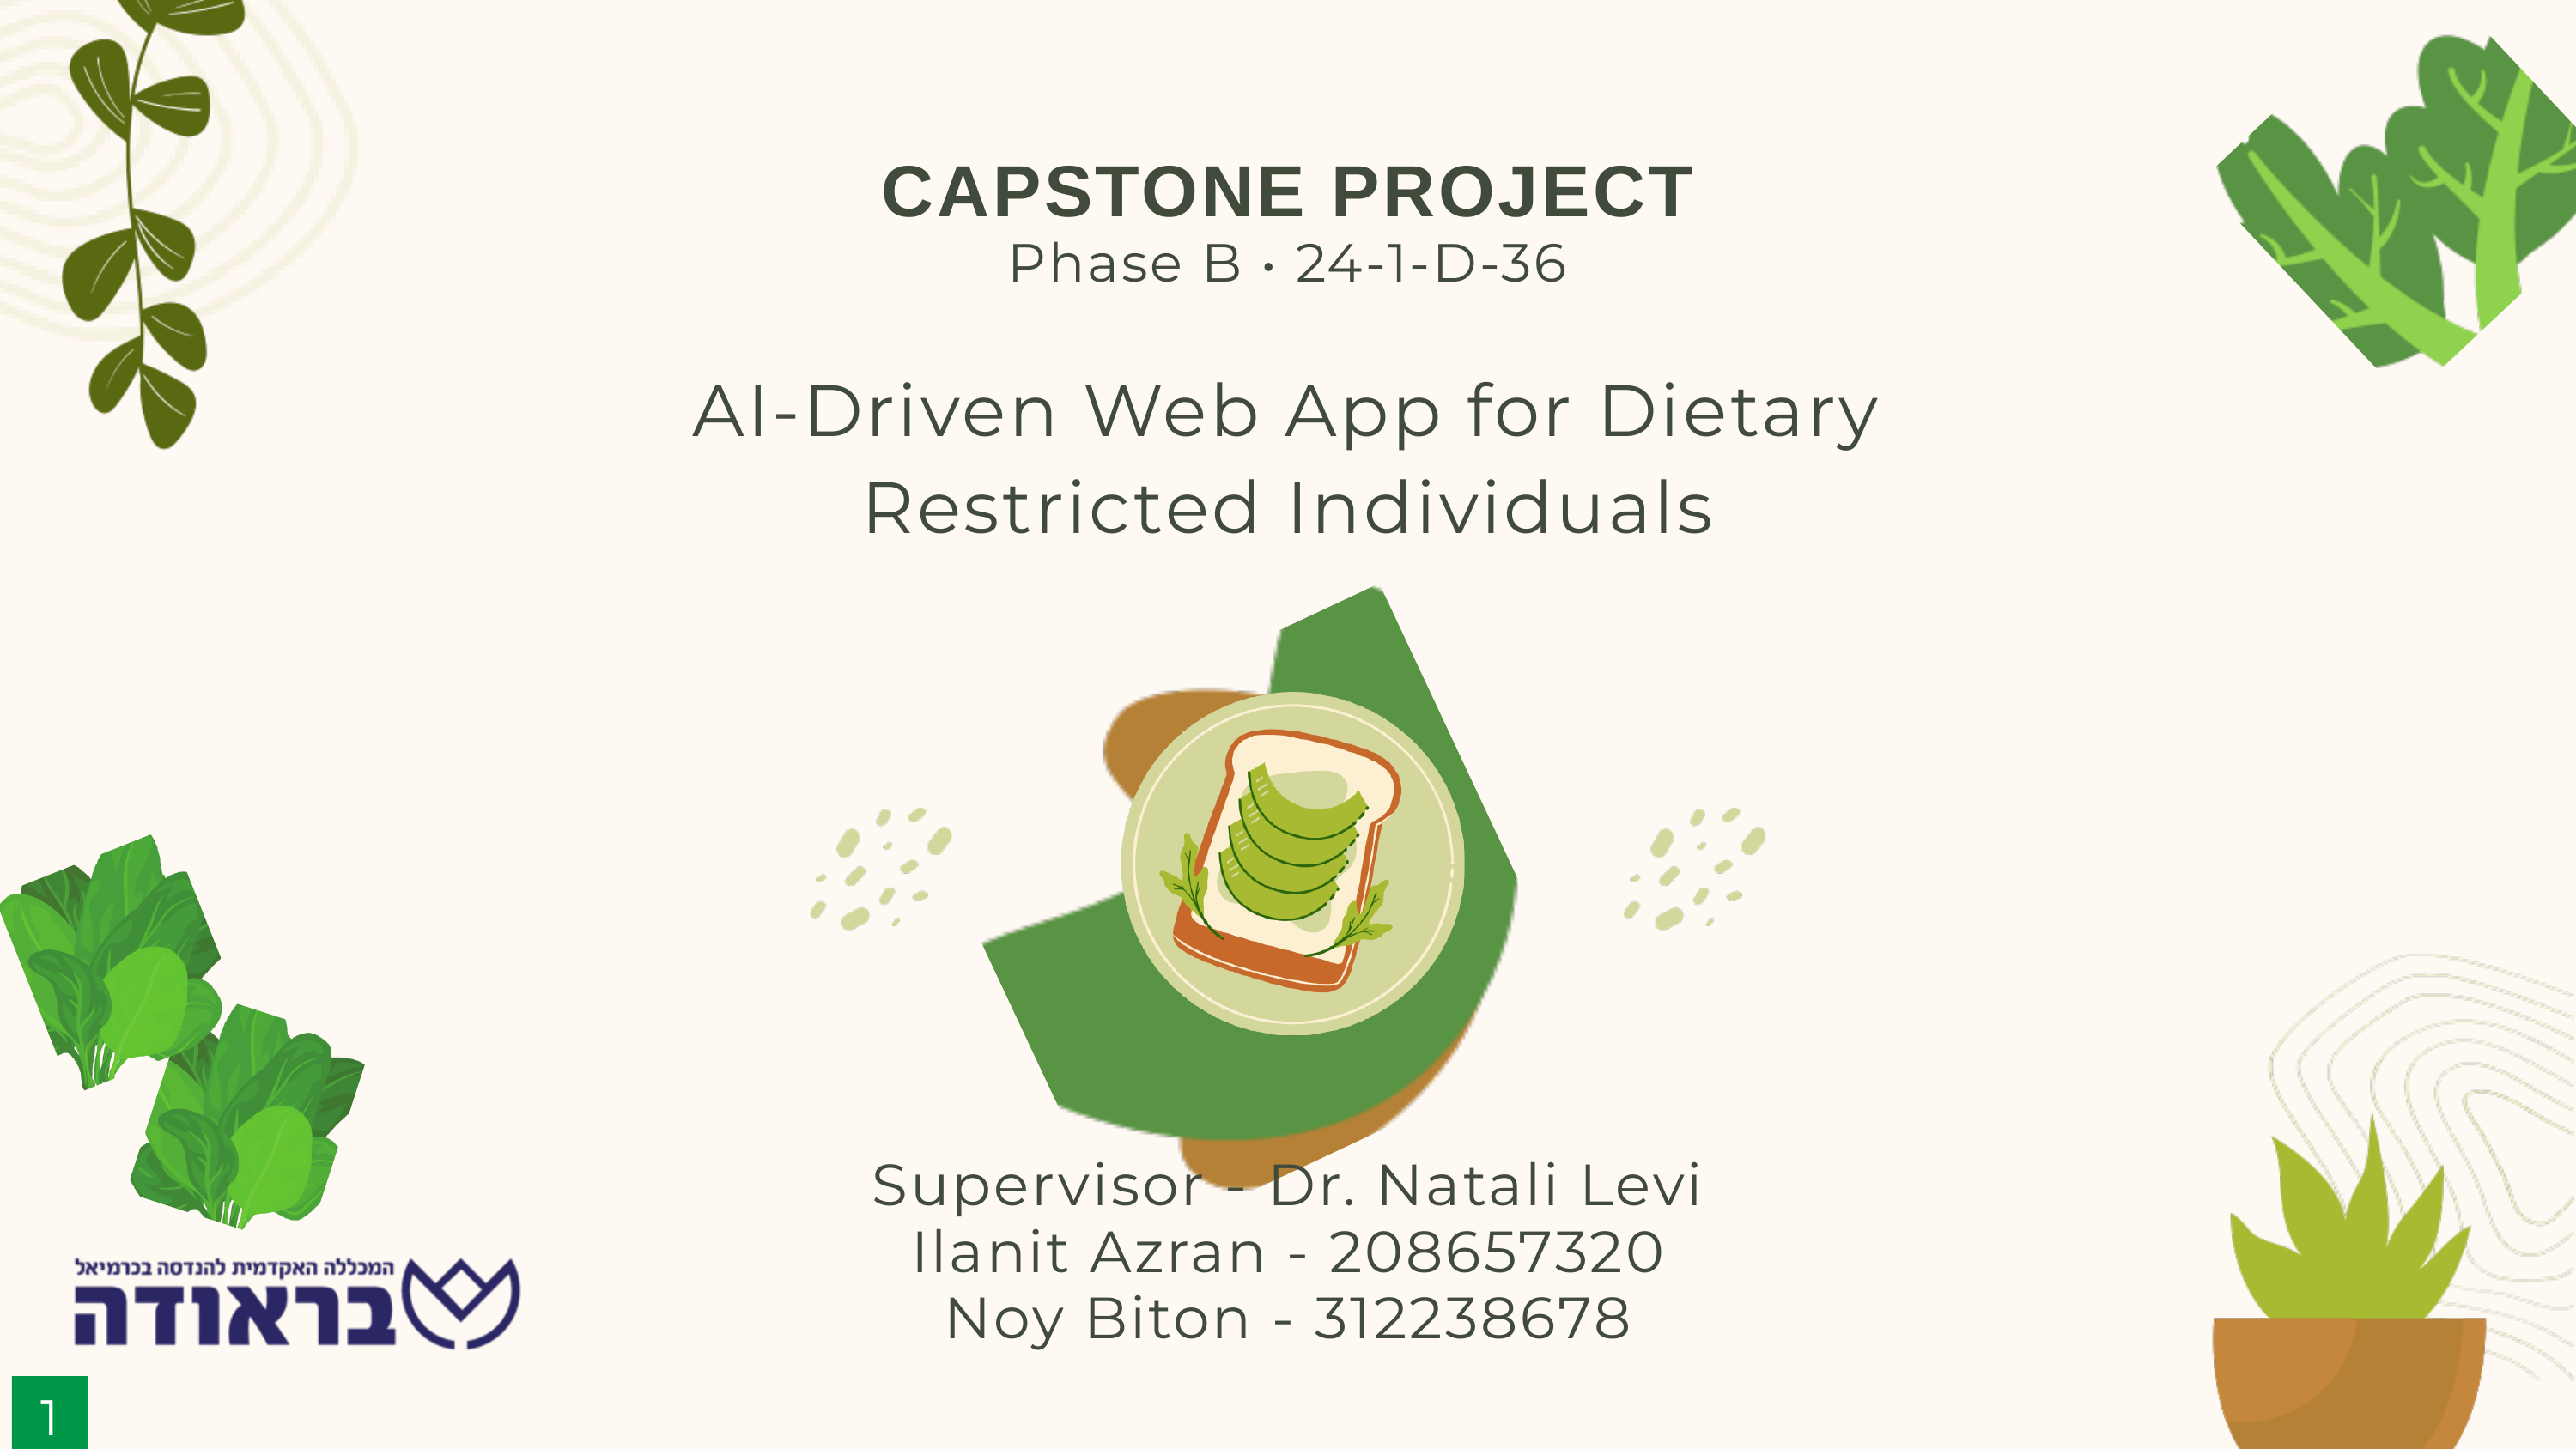

CAPSTONE PROJECT
Phase B • 24-1-D-36

AI-Driven Web App for Dietary Restricted Individuals

Supervisor - Dr. Natali Levi
Ilanit Azran - 208657320
Noy Biton - 312238678

1